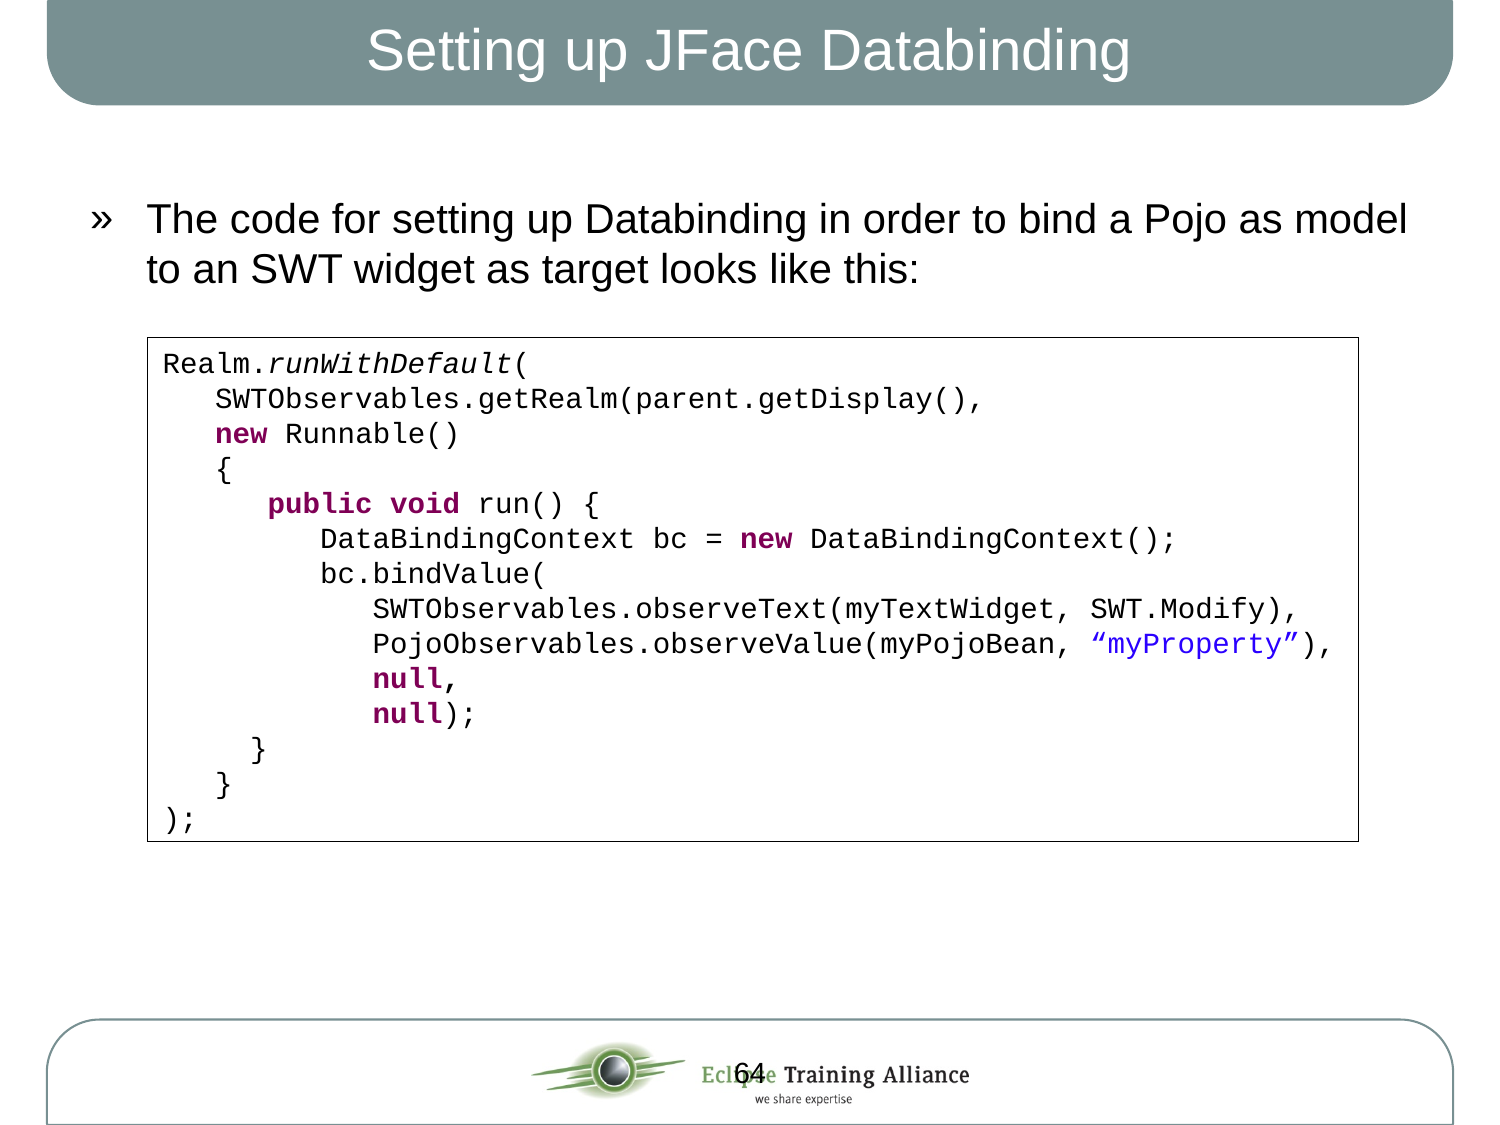

# Setting up JFace Databinding
The code for setting up Databinding in order to bind a Pojo as model to an SWT widget as target looks like this:
Realm.runWithDefault(
   SWTObservables.getRealm(parent.getDisplay(),
   new Runnable()
   {
      public void run() {
         DataBindingContext bc = new DataBindingContext();
         bc.bindValue(
            SWTObservables.observeText(myTextWidget, SWT.Modify),
            PojoObservables.observeValue(myPojoBean, “myProperty”),
            null,
            null);
     }
   }
);
64